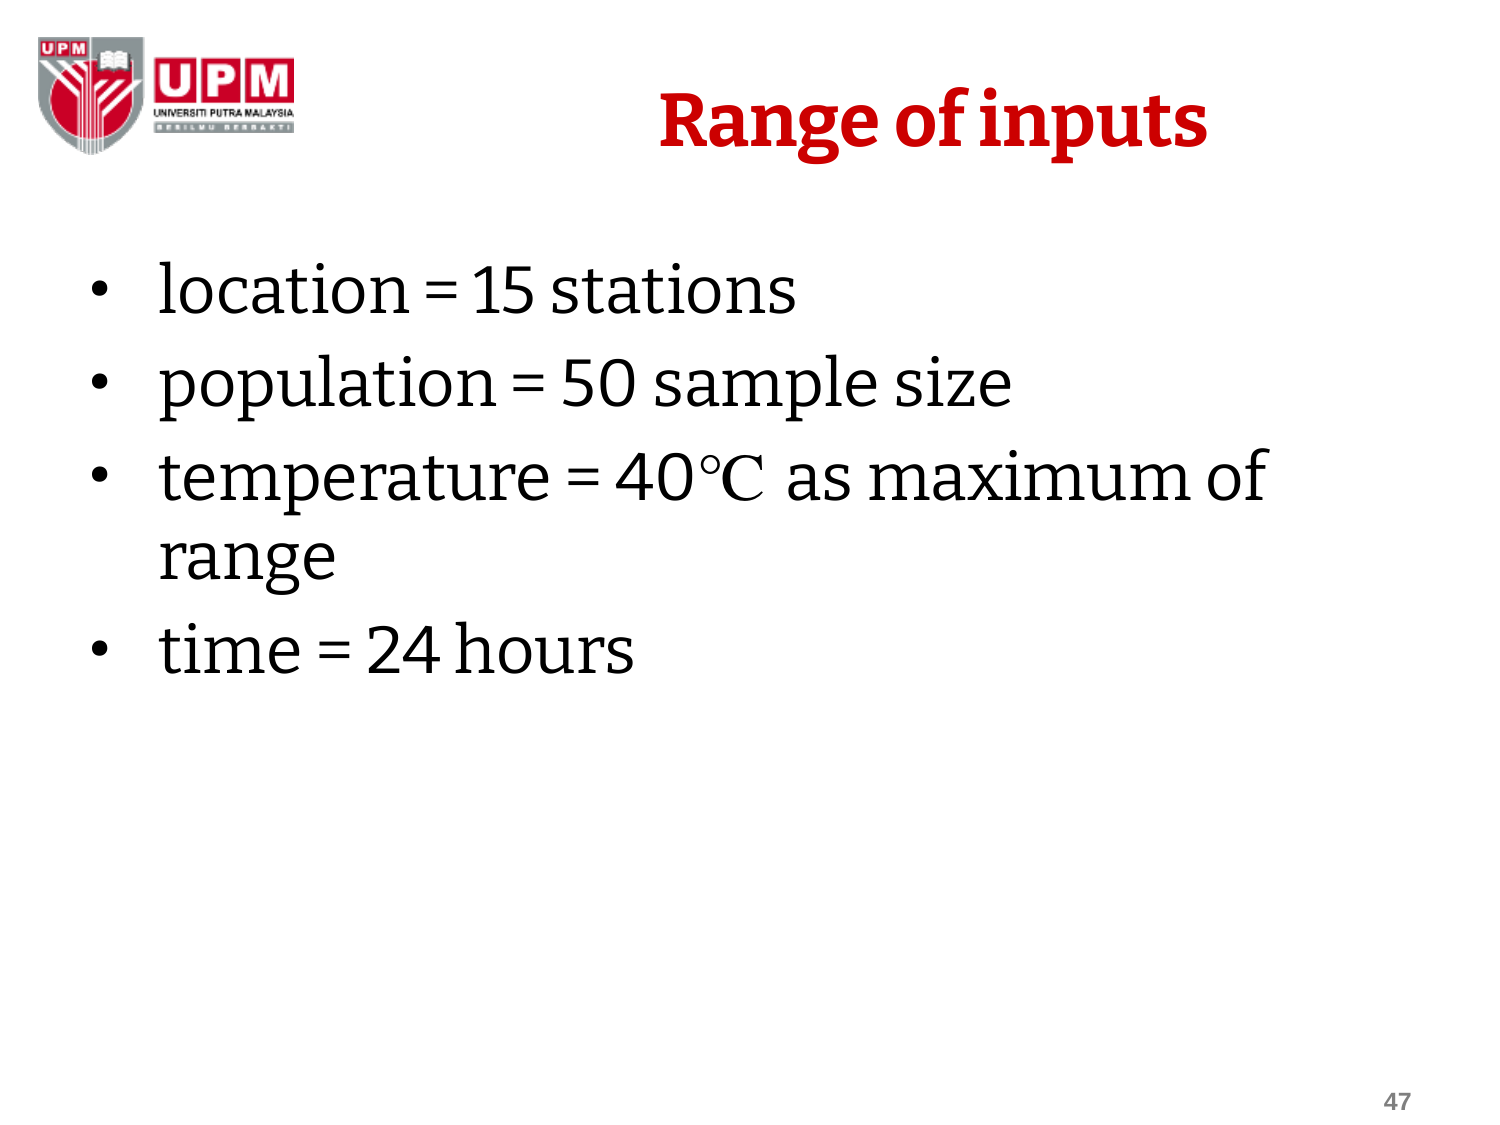

# Range of inputs
location = 15 stations
population = 50 sample size
temperature = 40℃ as maximum of range
time = 24 hours
47